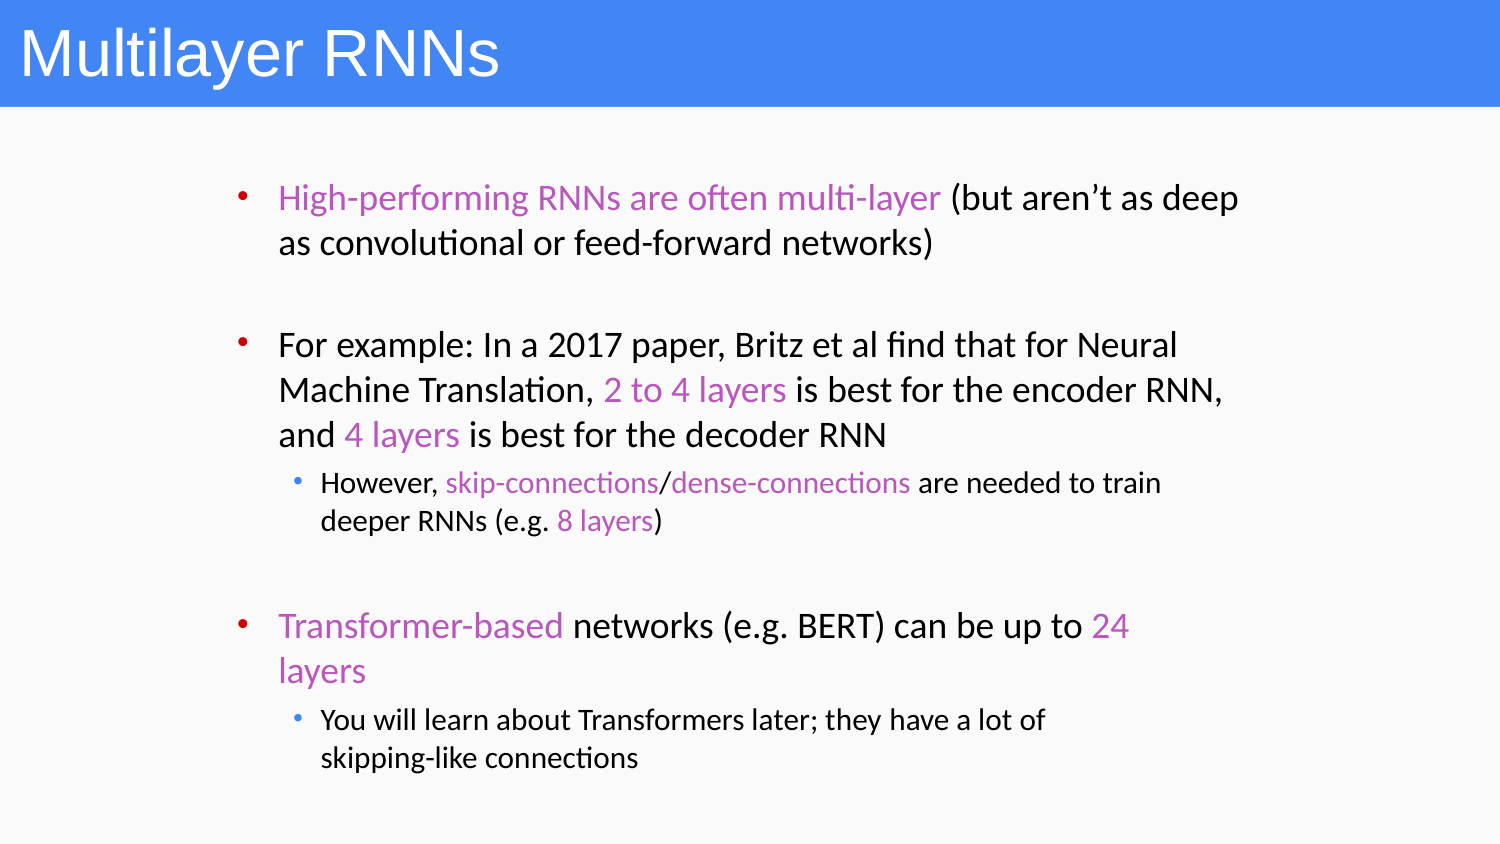

# Multilayer RNNs
High-performing RNNs are often multi-layer (but aren’t as deep
as convolutional or feed-forward networks)

For example: In a 2017 paper, Britz et al find that for Neural  Machine Translation, 2 to 4 layers is best for the encoder RNN,  and 4 layers is best for the decoder RNN
However, skip-connections/dense-connections are needed to train  deeper RNNs (e.g. 8 layers)

Transformer-based networks (e.g. BERT) can be up to 24 layers
You will learn about Transformers later; they have a lot of  skipping-like connections